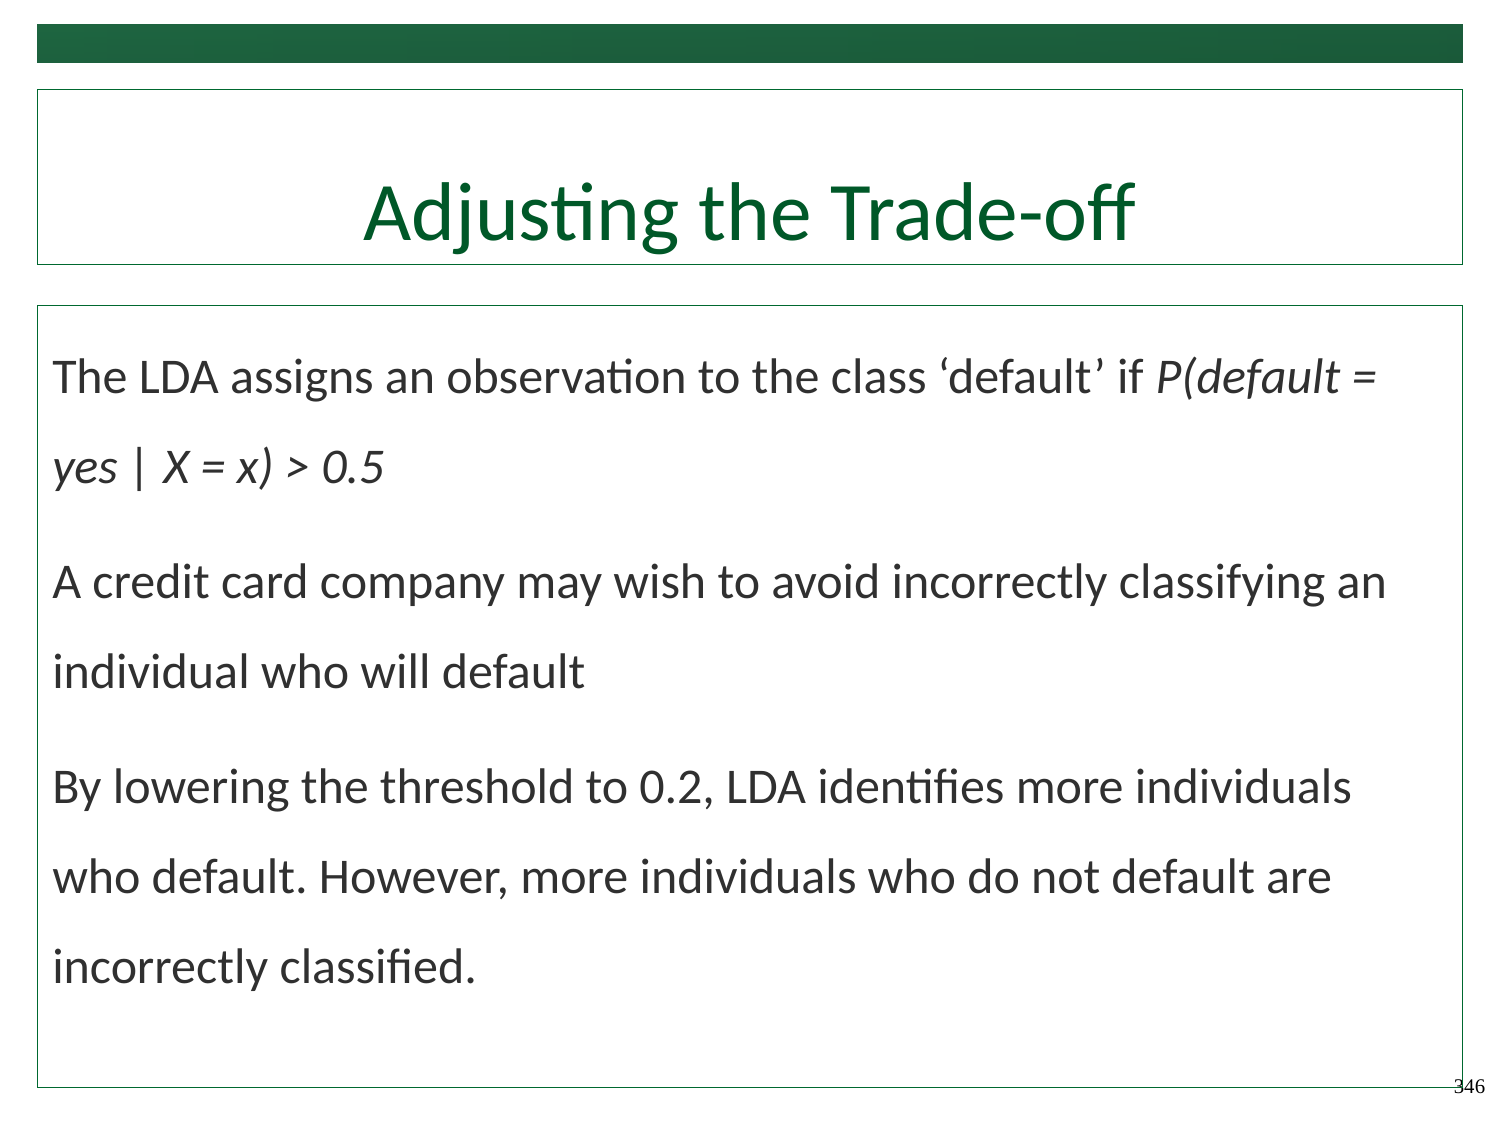

# Adjusting the Trade-off
The LDA assigns an observation to the class ‘default’ if P(default = yes | X = x) > 0.5
A credit card company may wish to avoid incorrectly classifying an individual who will default
By lowering the threshold to 0.2, LDA identifies more individuals who default. However, more individuals who do not default are incorrectly classified.

346